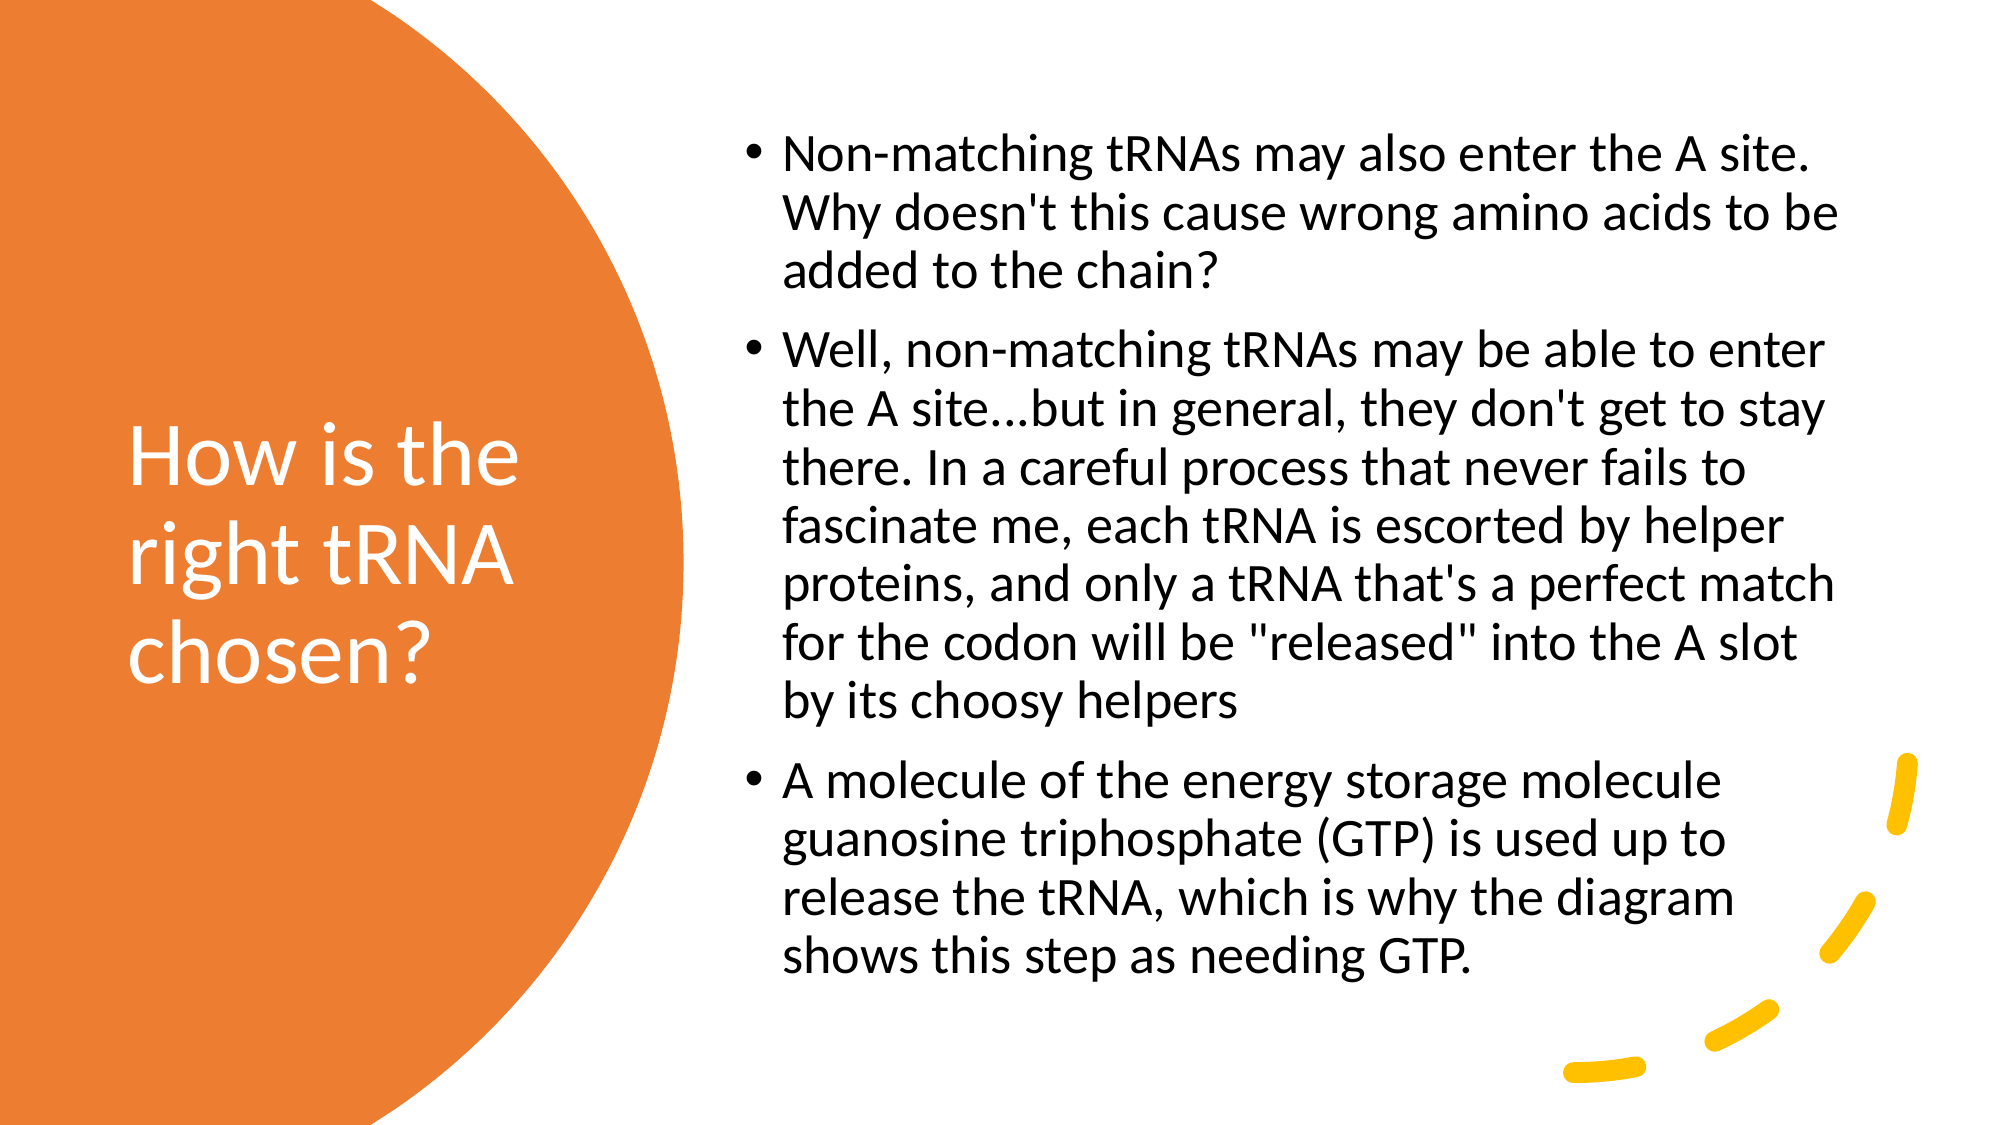

Non-matching tRNAs may also enter the A site. Why doesn't this cause wrong amino acids to be added to the chain?
Well, non-matching tRNAs may be able to enter the A site...but in general, they don't get to stay there. In a careful process that never fails to fascinate me, each tRNA is escorted by helper proteins, and only a tRNA that's a perfect match for the codon will be "released" into the A slot by its choosy helpers
A molecule of the energy storage molecule guanosine triphosphate (GTP) is used up to release the tRNA, which is why the diagram shows this step as needing GTP.
# How is the right tRNA chosen?